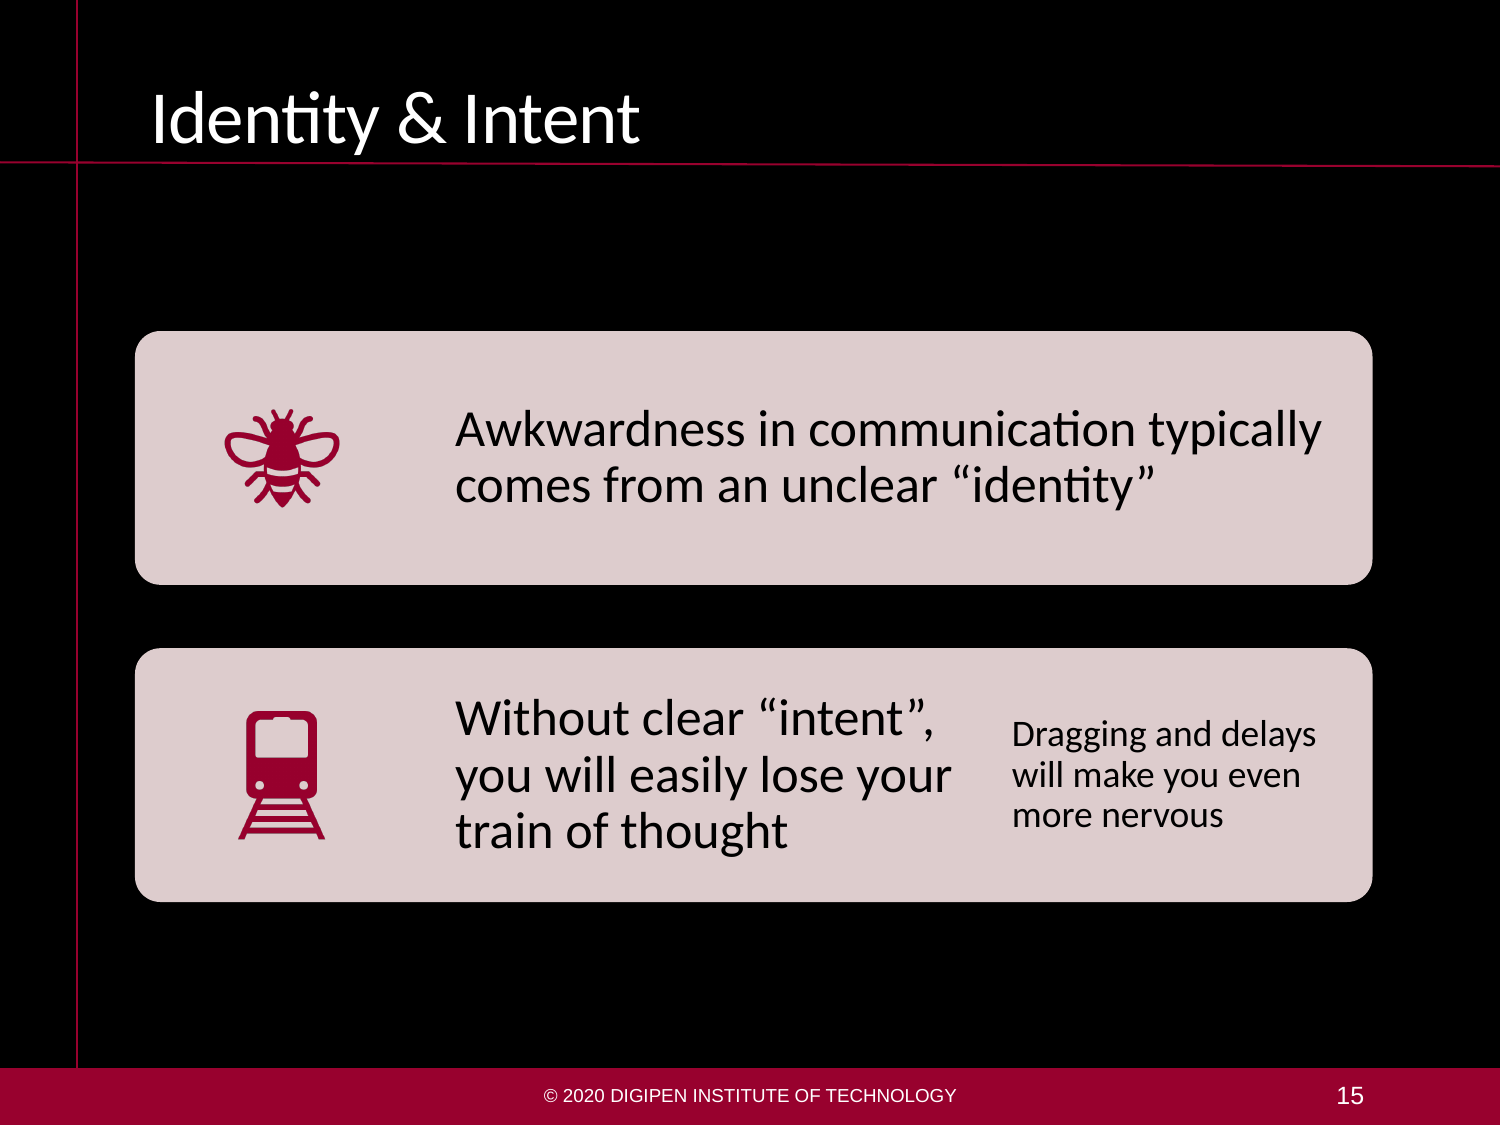

# Identity & Intent
Awkwardness in communication typically comes from an unclear “identity”
Without clear “intent”, you will easily lose your train of thought
Dragging and delays will make you even more nervous
© 2020 DigiPen Institute of Technology
15